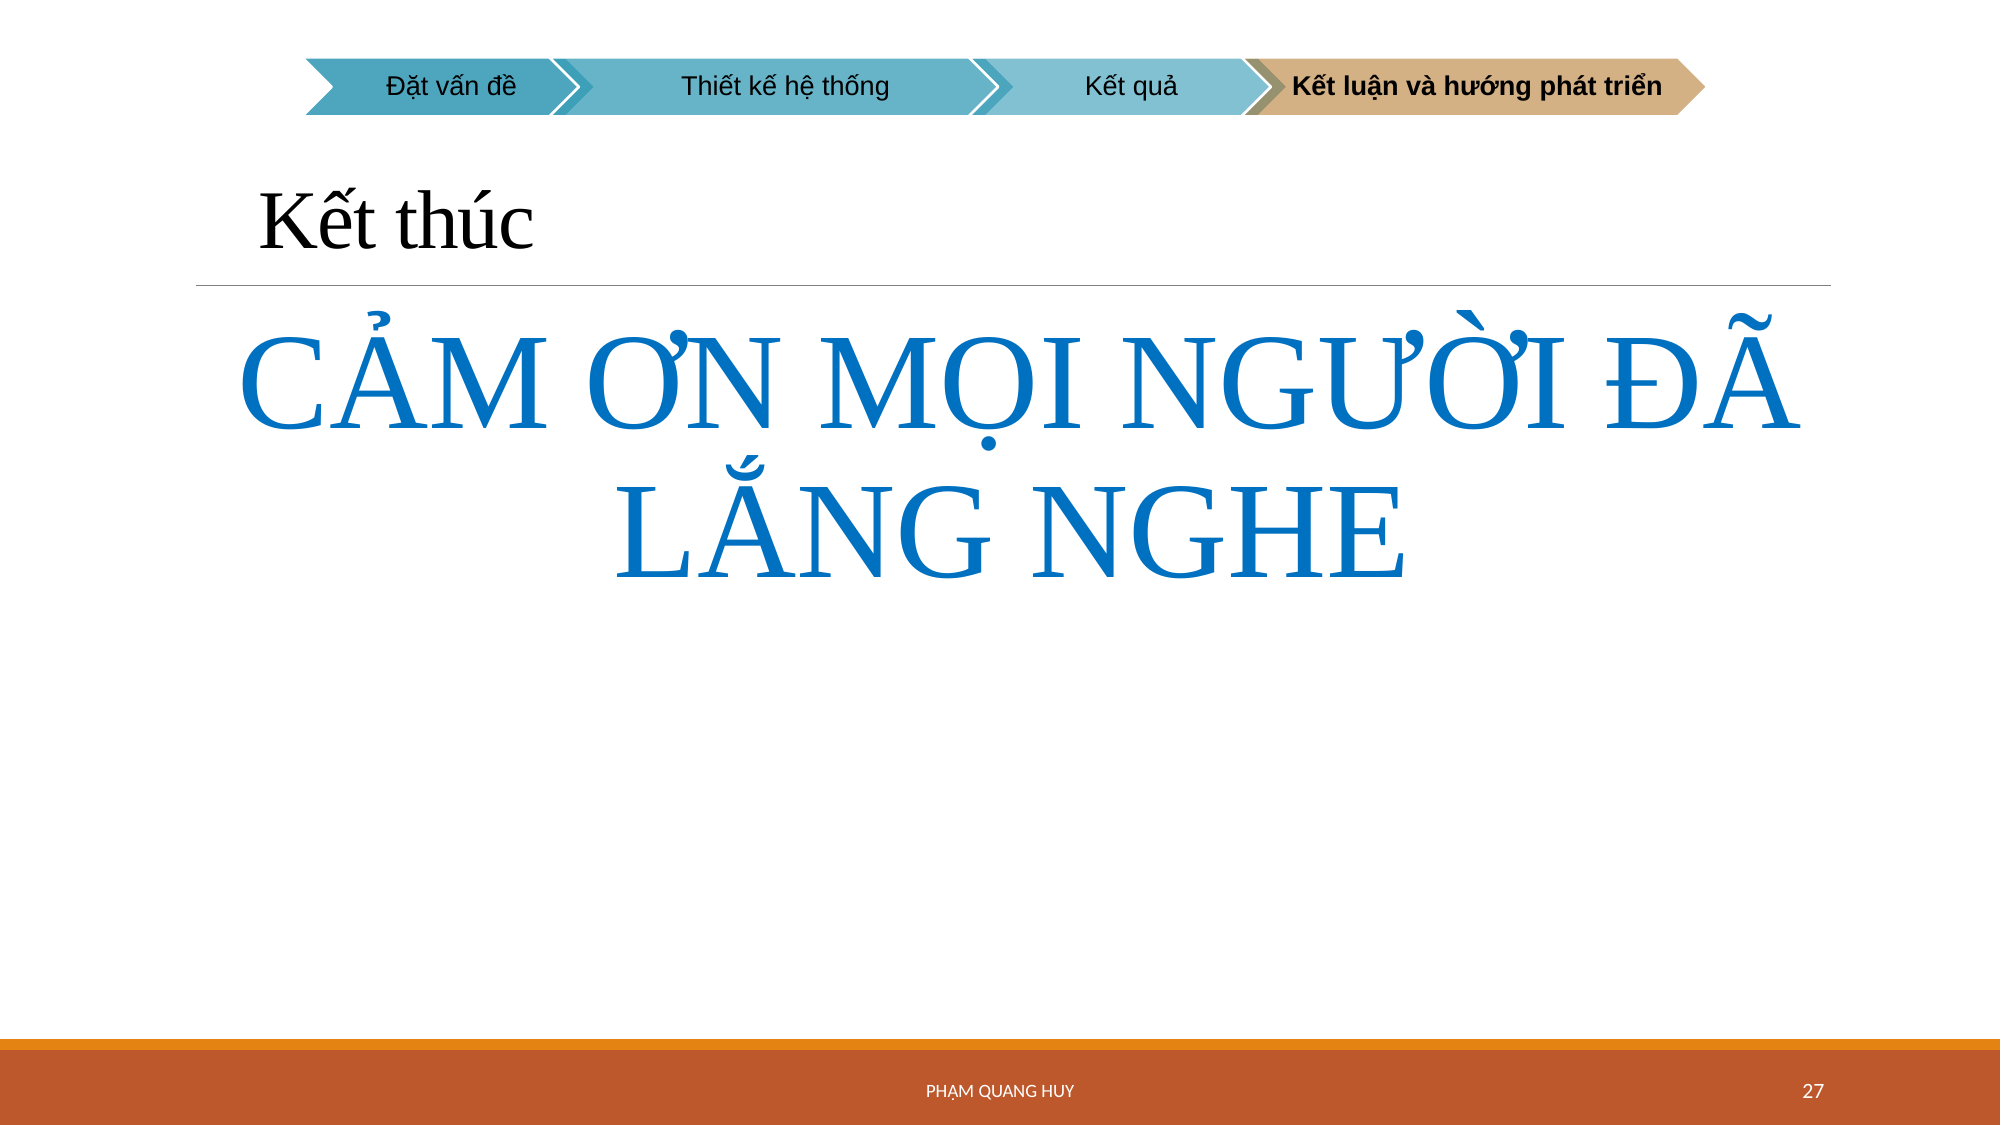

# Kết luận và hướng phát triển Kết thúc
Đặt vấn đề
Thiết kế hệ thống
Kết quả
Kết luận và hướng phát triển
CẢM ƠN MỌI NGƯỜI ĐÃ LẮNG NGHE
Phạm Quang Huy
27